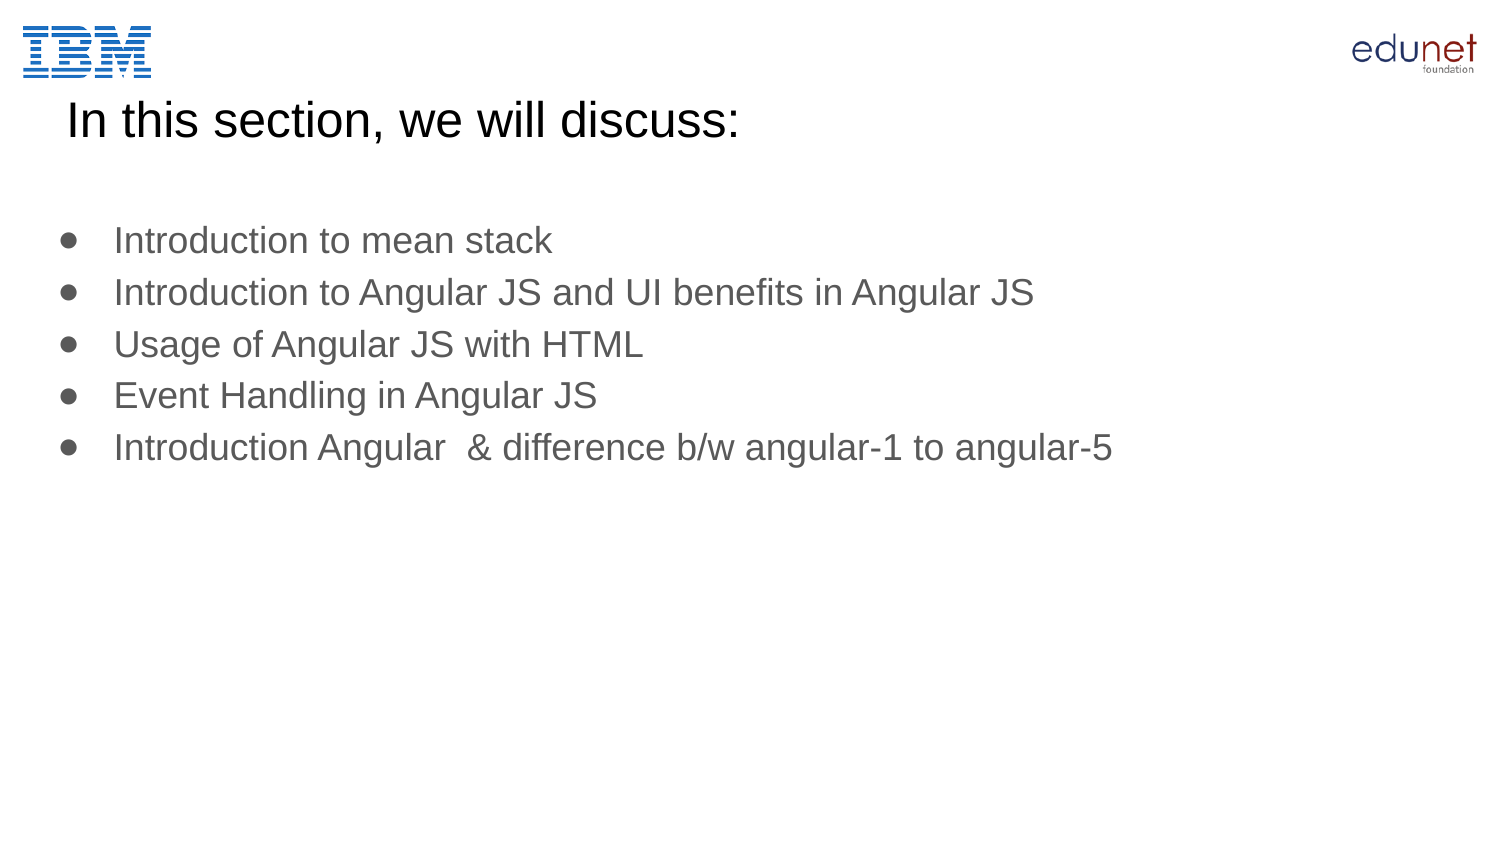

# In this section, we will discuss:
Introduction to mean stack
Introduction to Angular JS and UI benefits in Angular JS
Usage of Angular JS with HTML
Event Handling in Angular JS
Introduction Angular  & difference b/w angular-1 to angular-5